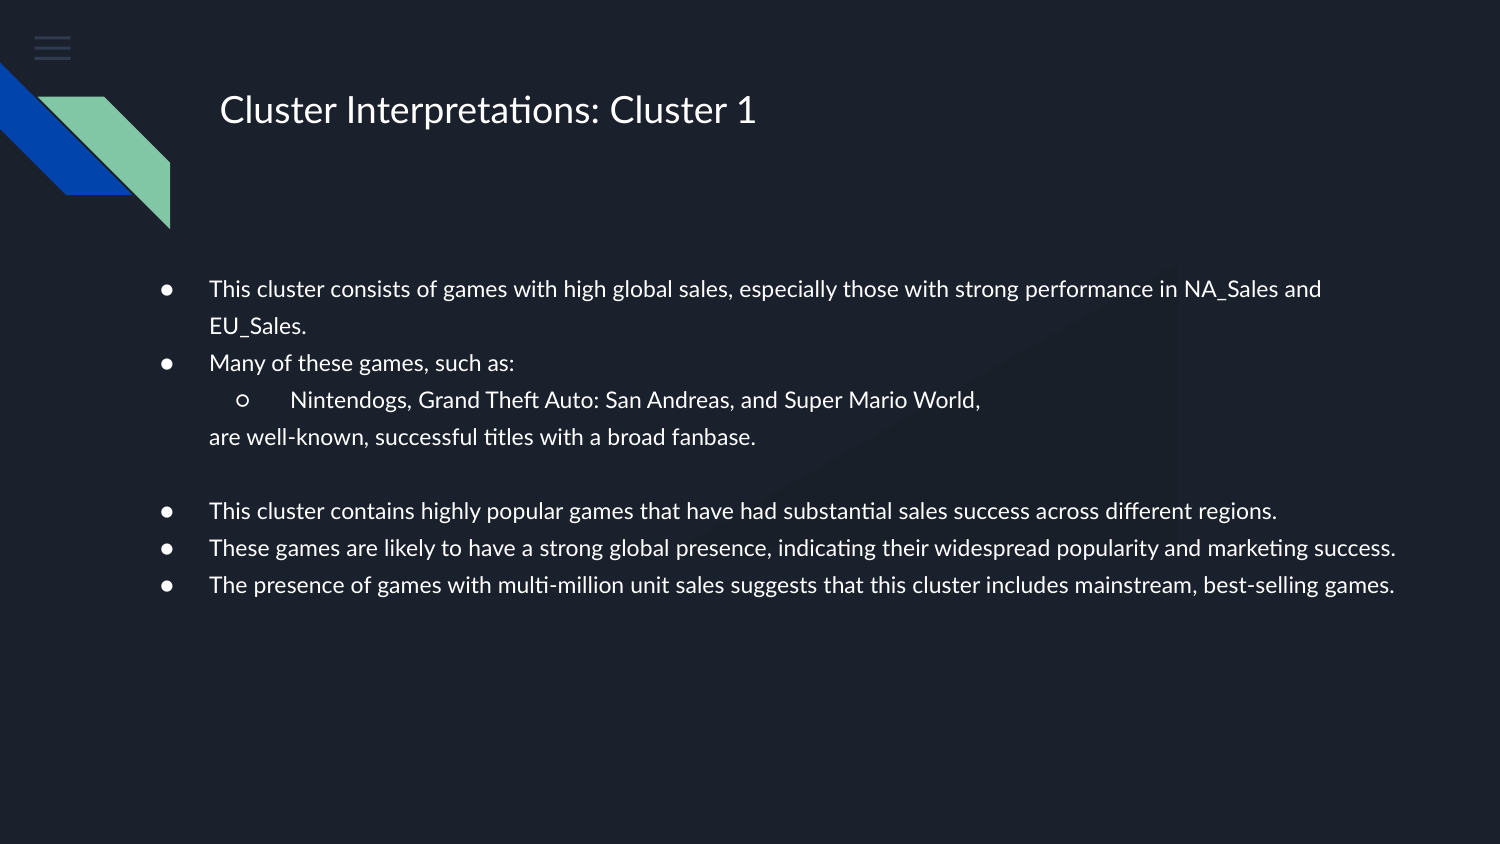

Cluster Interpretations: Cluster 1
This cluster consists of games with high global sales, especially those with strong performance in NA_Sales and EU_Sales.
Many of these games, such as:
 Nintendogs, Grand Theft Auto: San Andreas, and Super Mario World,
are well-known, successful titles with a broad fanbase.

This cluster contains highly popular games that have had substantial sales success across different regions.
These games are likely to have a strong global presence, indicating their widespread popularity and marketing success.
The presence of games with multi-million unit sales suggests that this cluster includes mainstream, best-selling games.